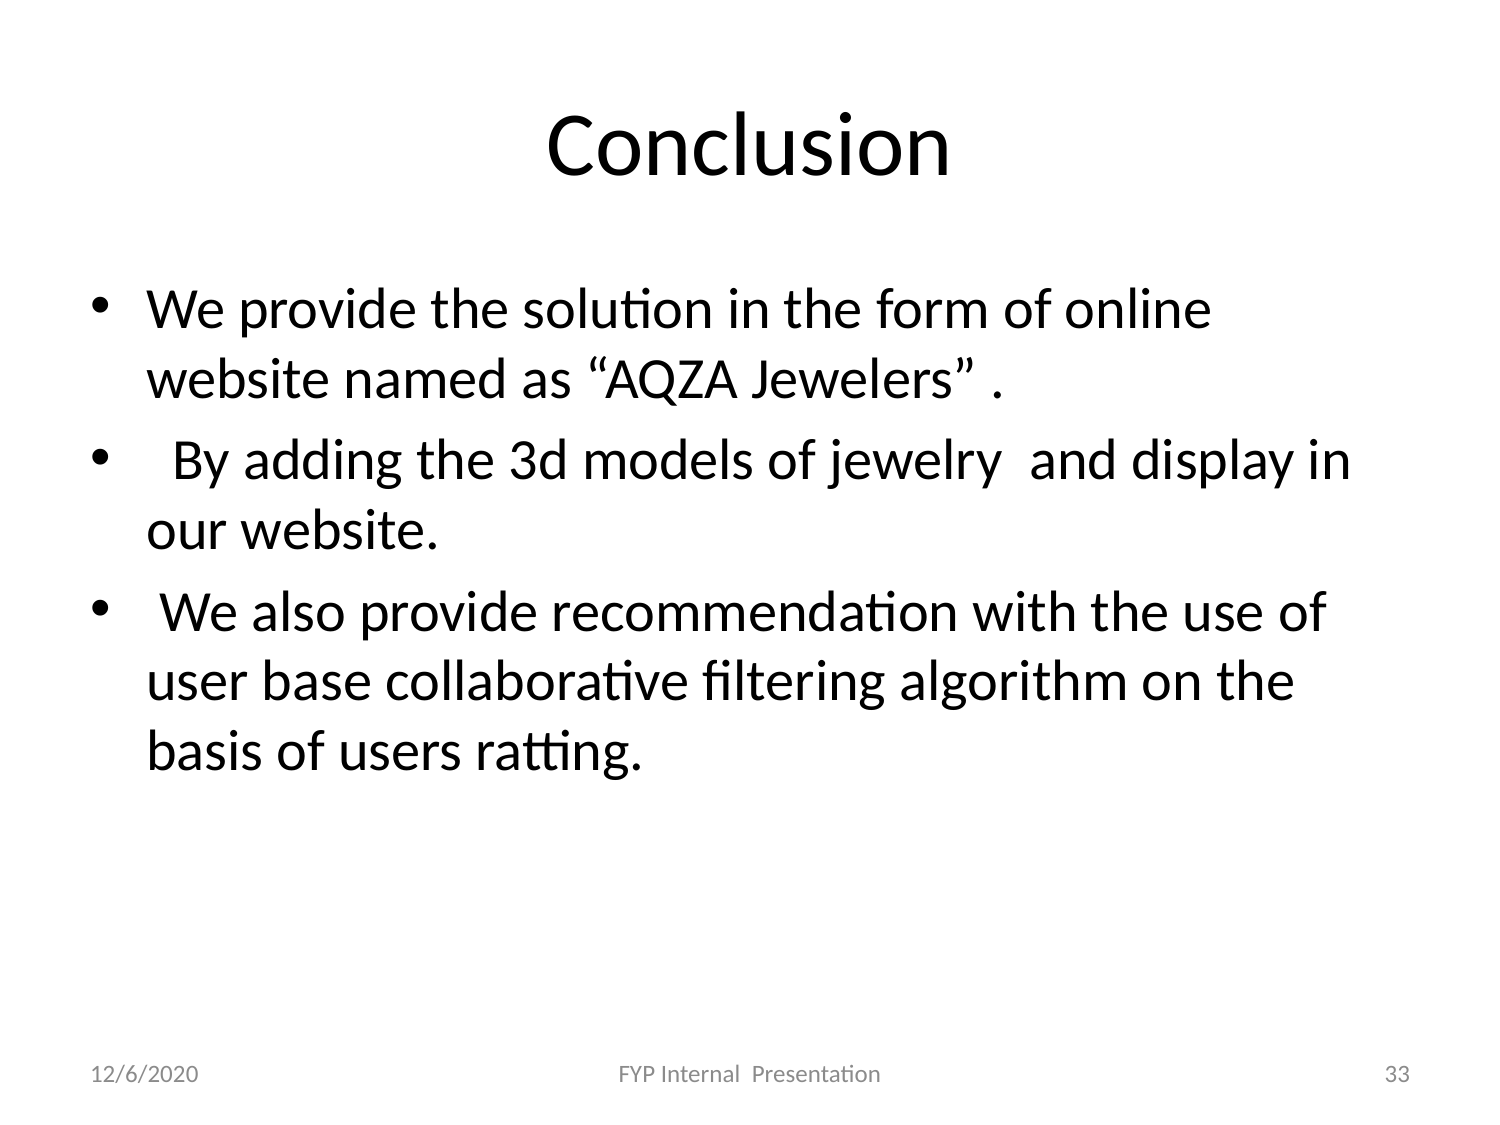

# Conclusion
We provide the solution in the form of online website named as “AQZA Jewelers” .
  By adding the 3d models of jewelry  and display in our website.
 We also provide recommendation with the use of user base collaborative filtering algorithm on the basis of users ratting.
12/6/2020
FYP Internal  Presentation
33